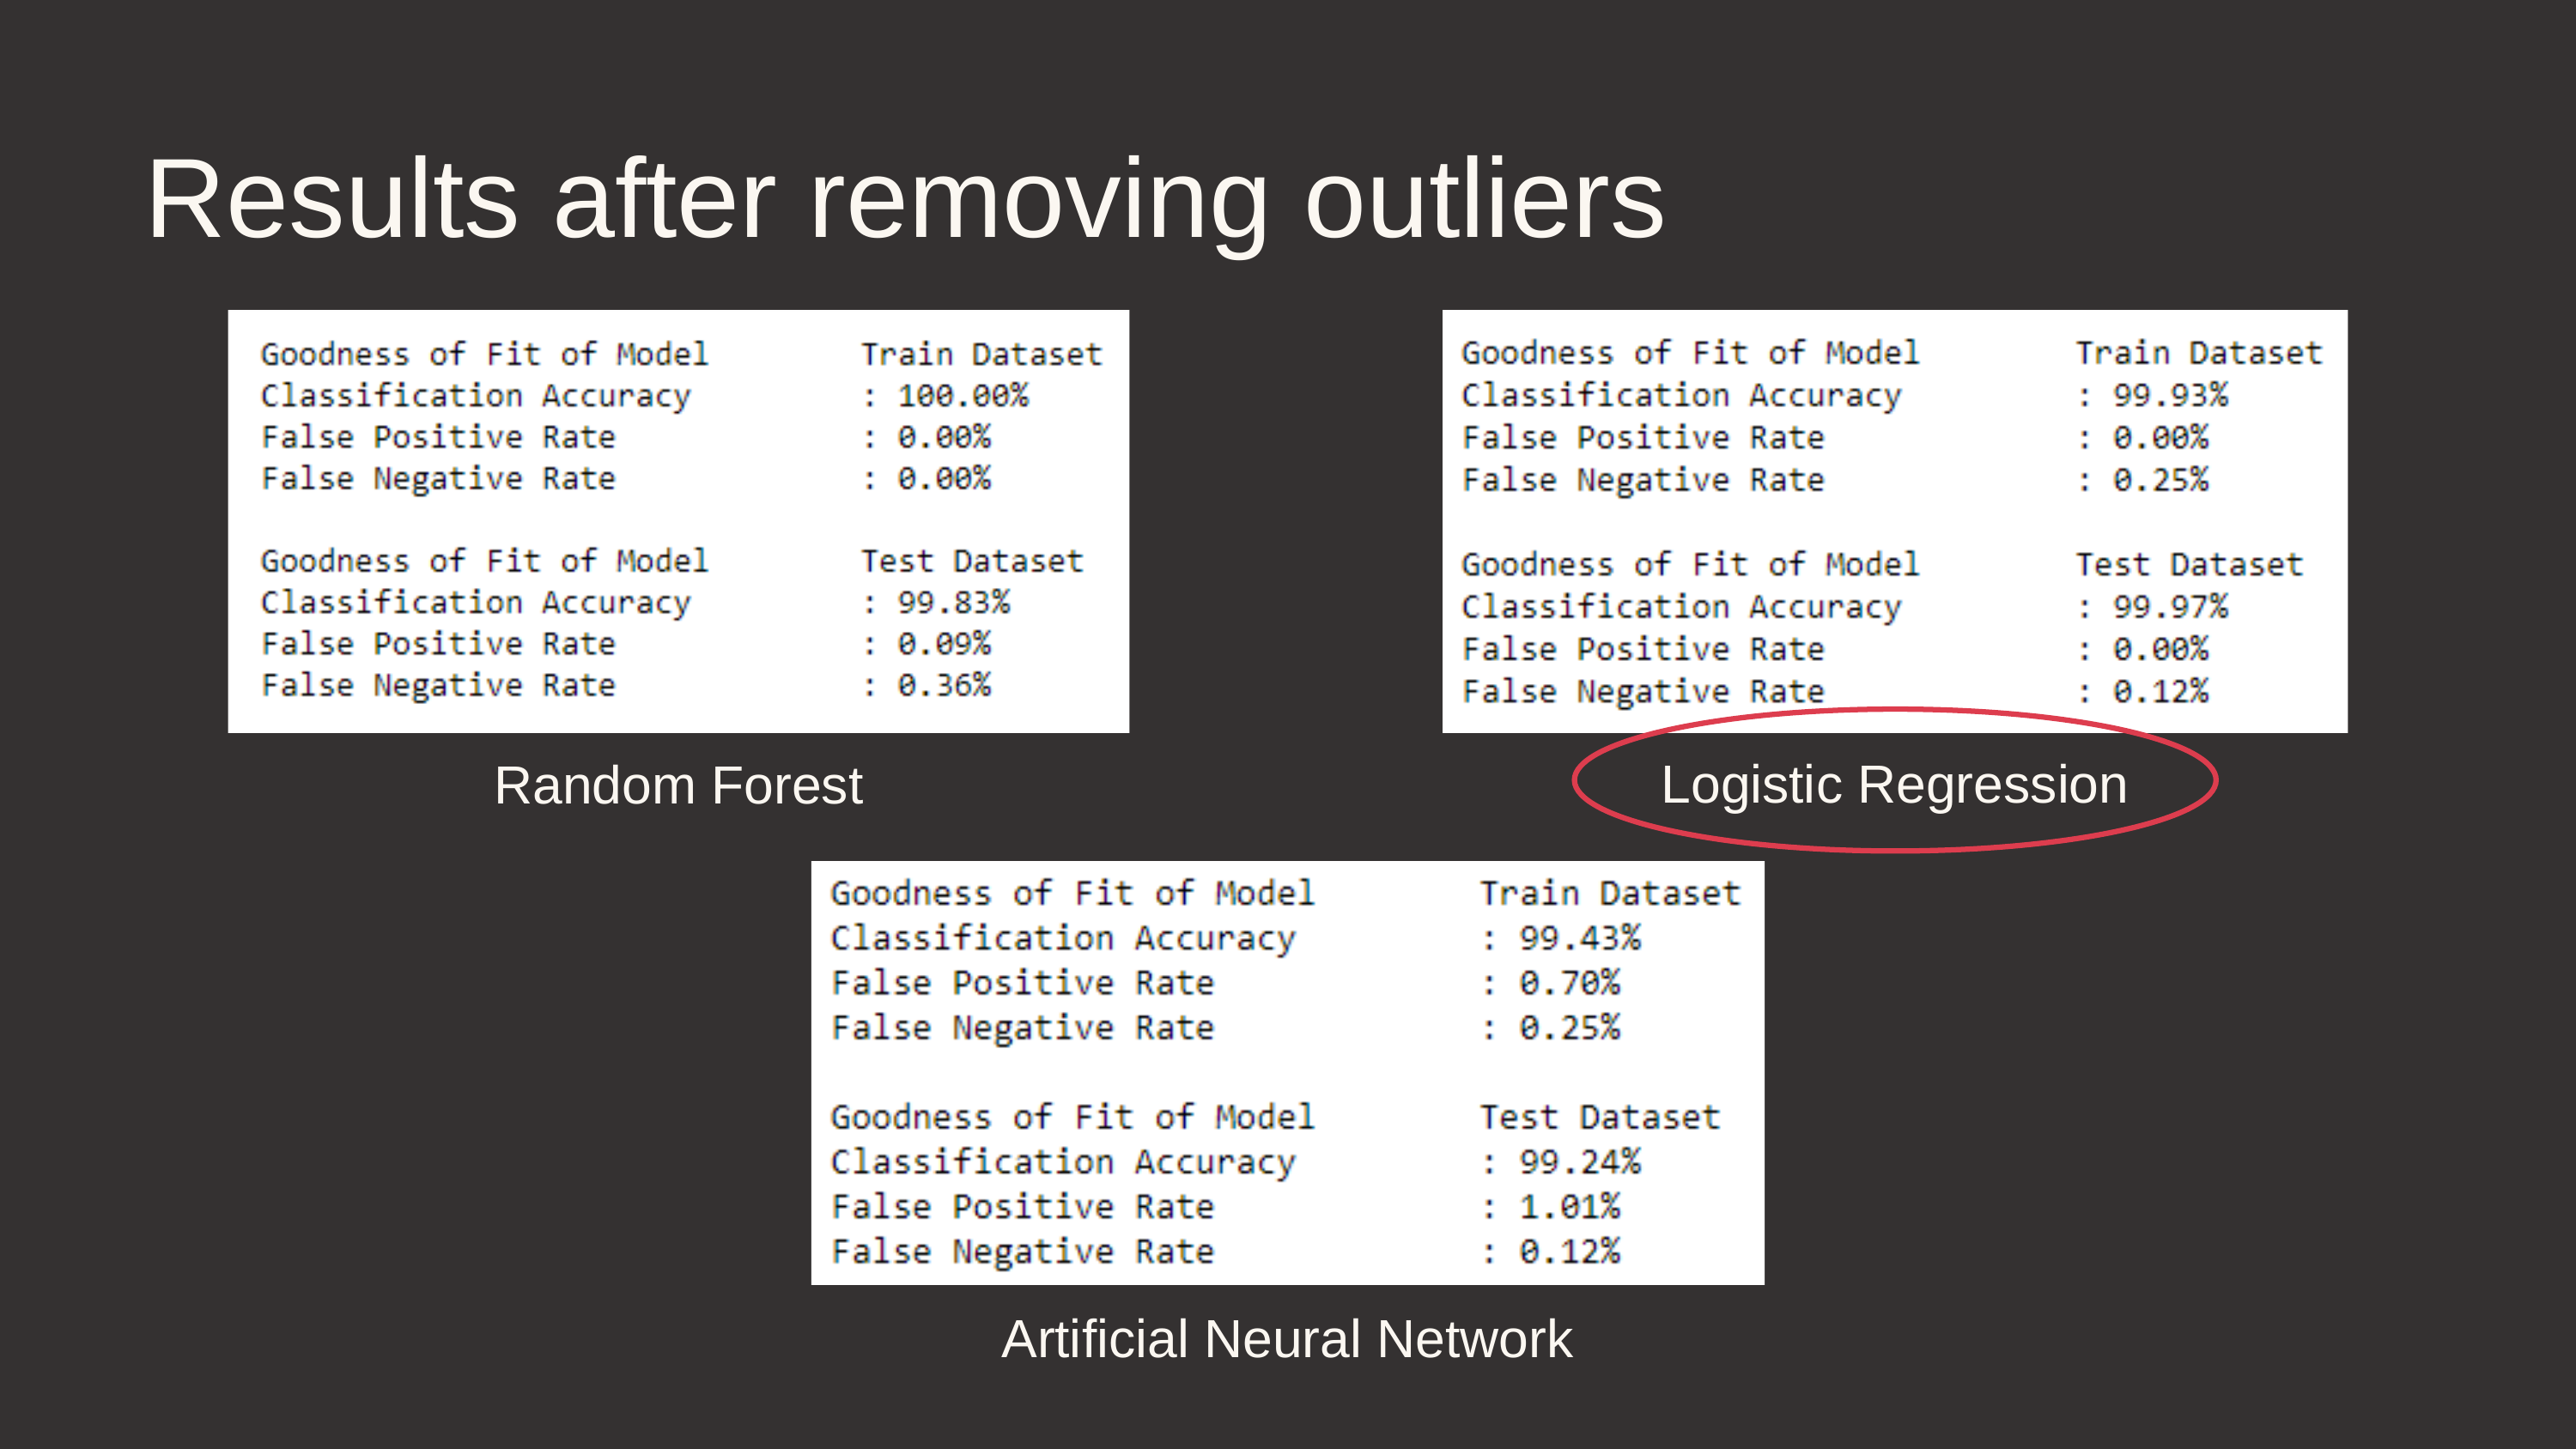

Results after removing outliers

Logistic Regression
Random Forest

Artificial Neural Network